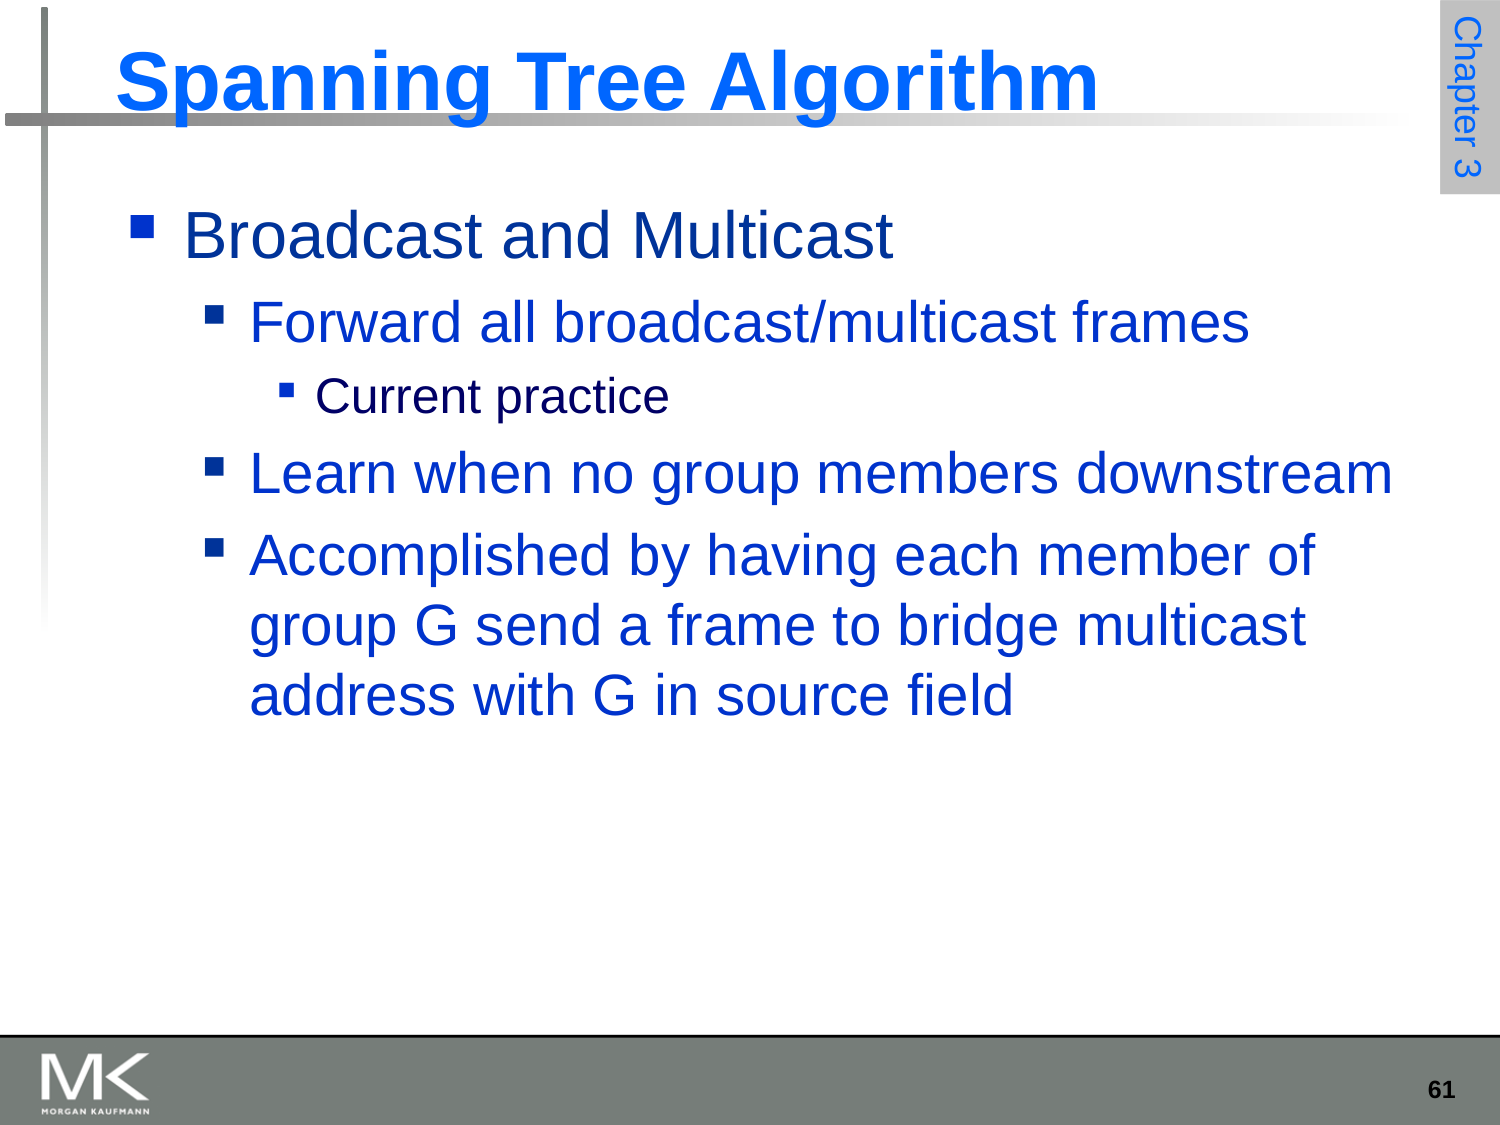

# Spanning Tree Algorithm
Broadcast and Multicast
Forward all broadcast/multicast frames
Current practice
Learn when no group members downstream
Accomplished by having each member of group G send a frame to bridge multicast address with G in source field